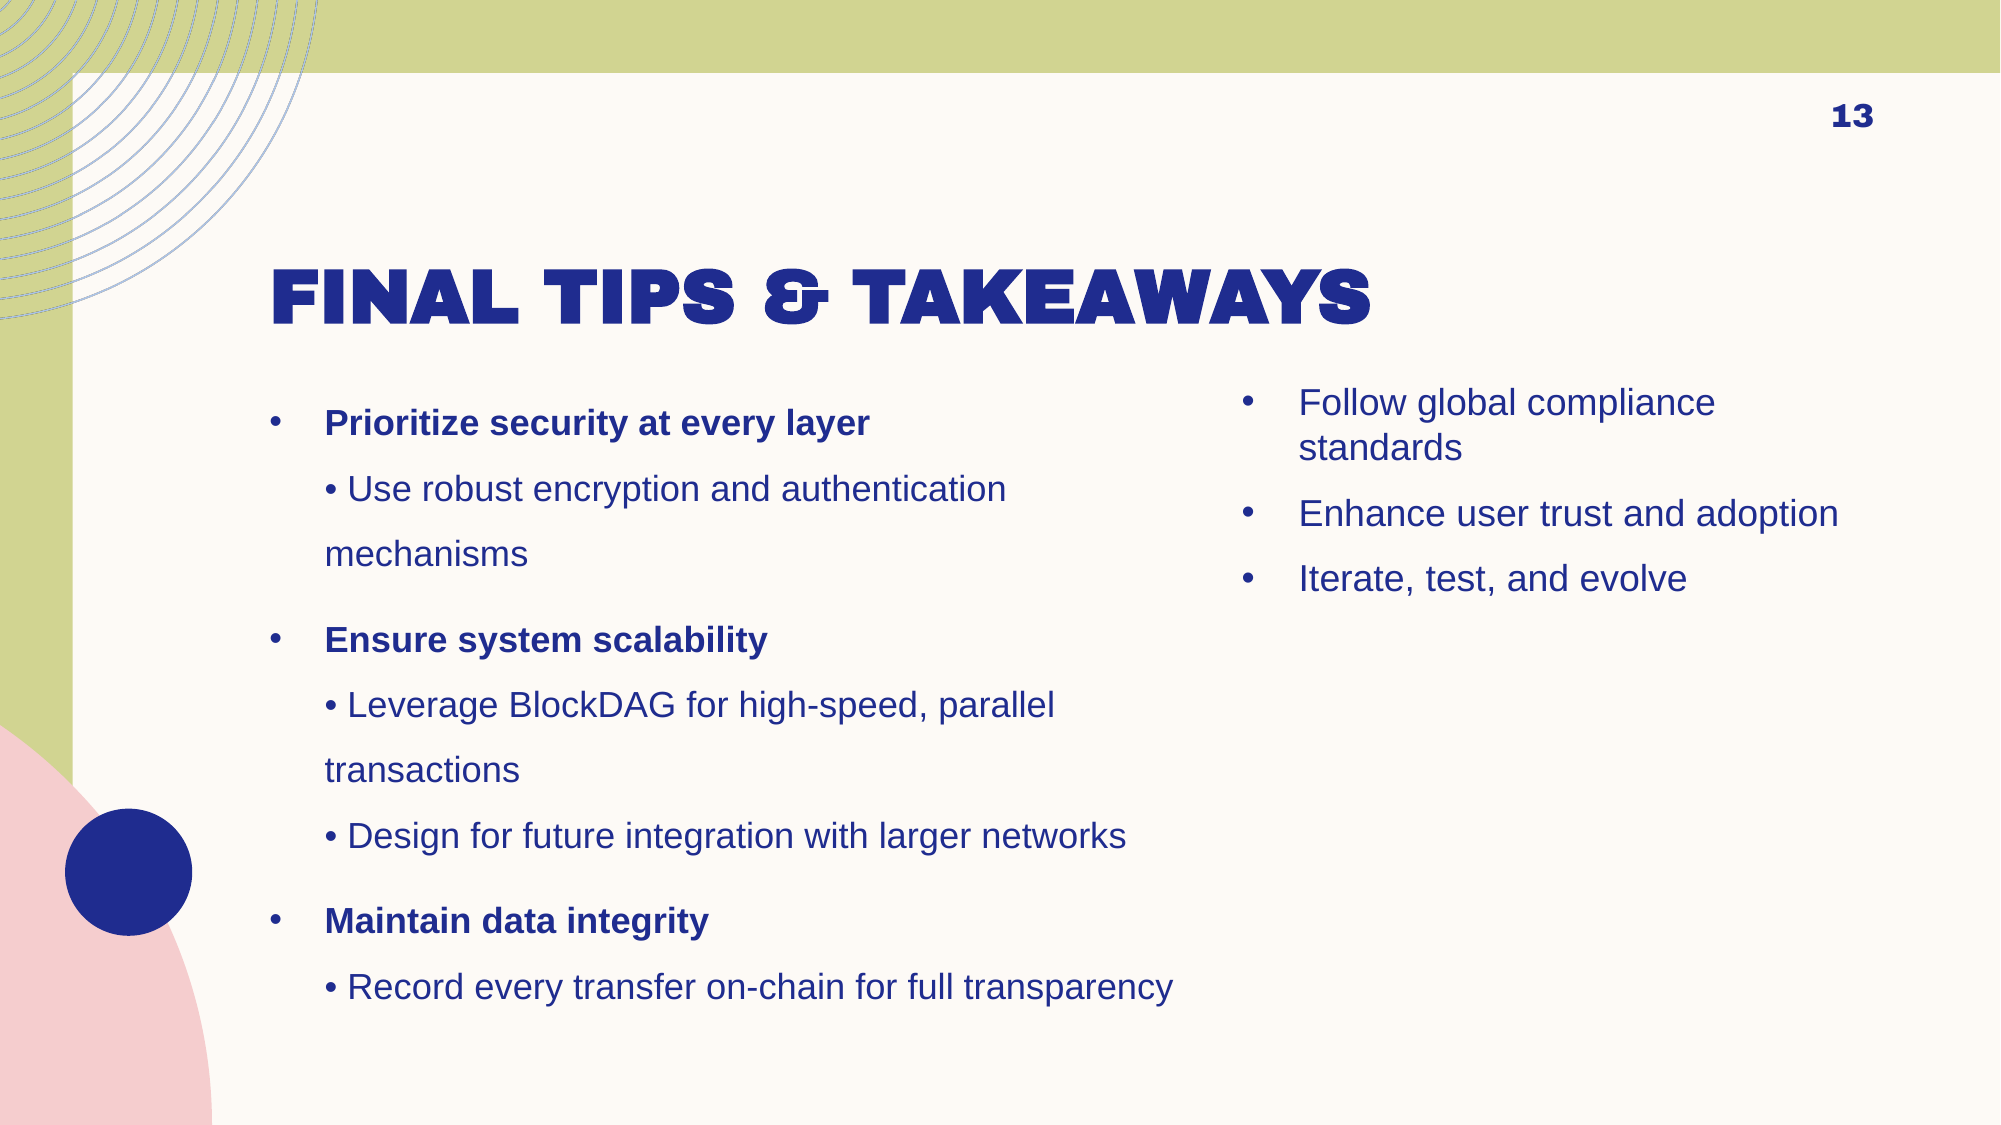

13
# Final tips & takeaways
Prioritize security at every layer
• Use robust encryption and authentication mechanisms
Ensure system scalability
• Leverage BlockDAG for high-speed, parallel transactions
• Design for future integration with larger networks
Maintain data integrity
• Record every transfer on-chain for full transparency
Follow global compliance standards
Enhance user trust and adoption
Iterate, test, and evolve